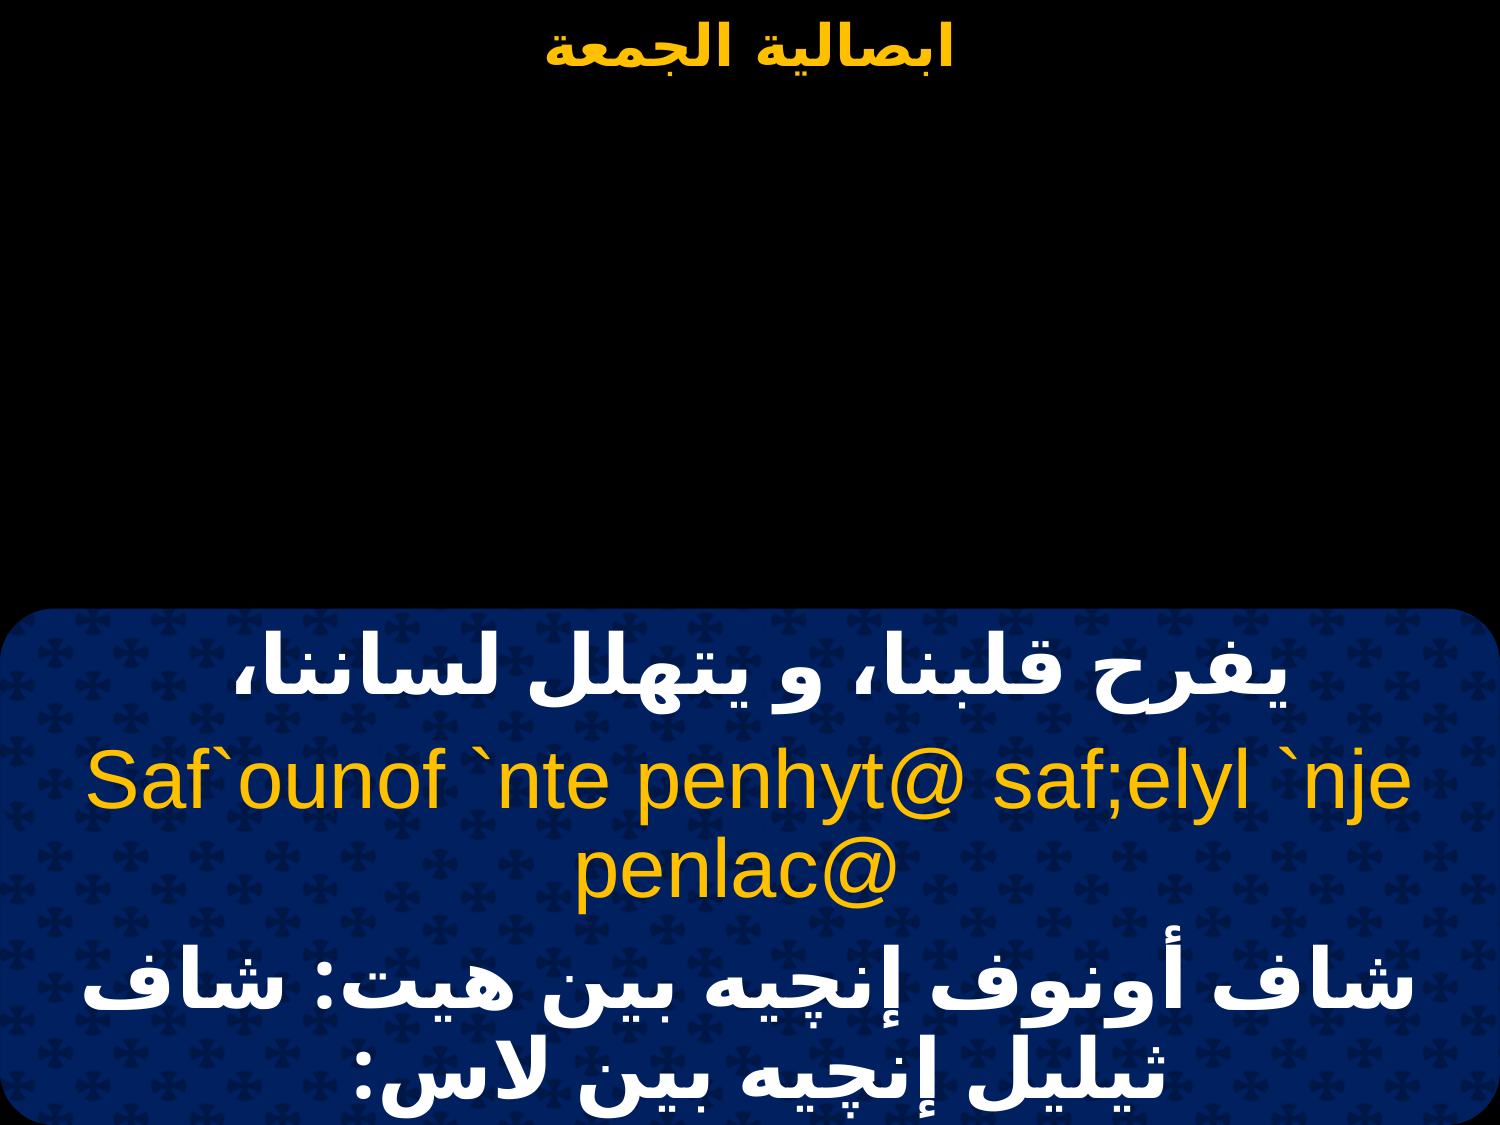

#
يفرح قلبنا، و يتهلل لساننا،
Saf`ounof `nte penhyt@ saf;elyl `nje penlac@
شاف أونوف إنچيه بين هيت: شاف ثيليل إنچيه بين لاس: